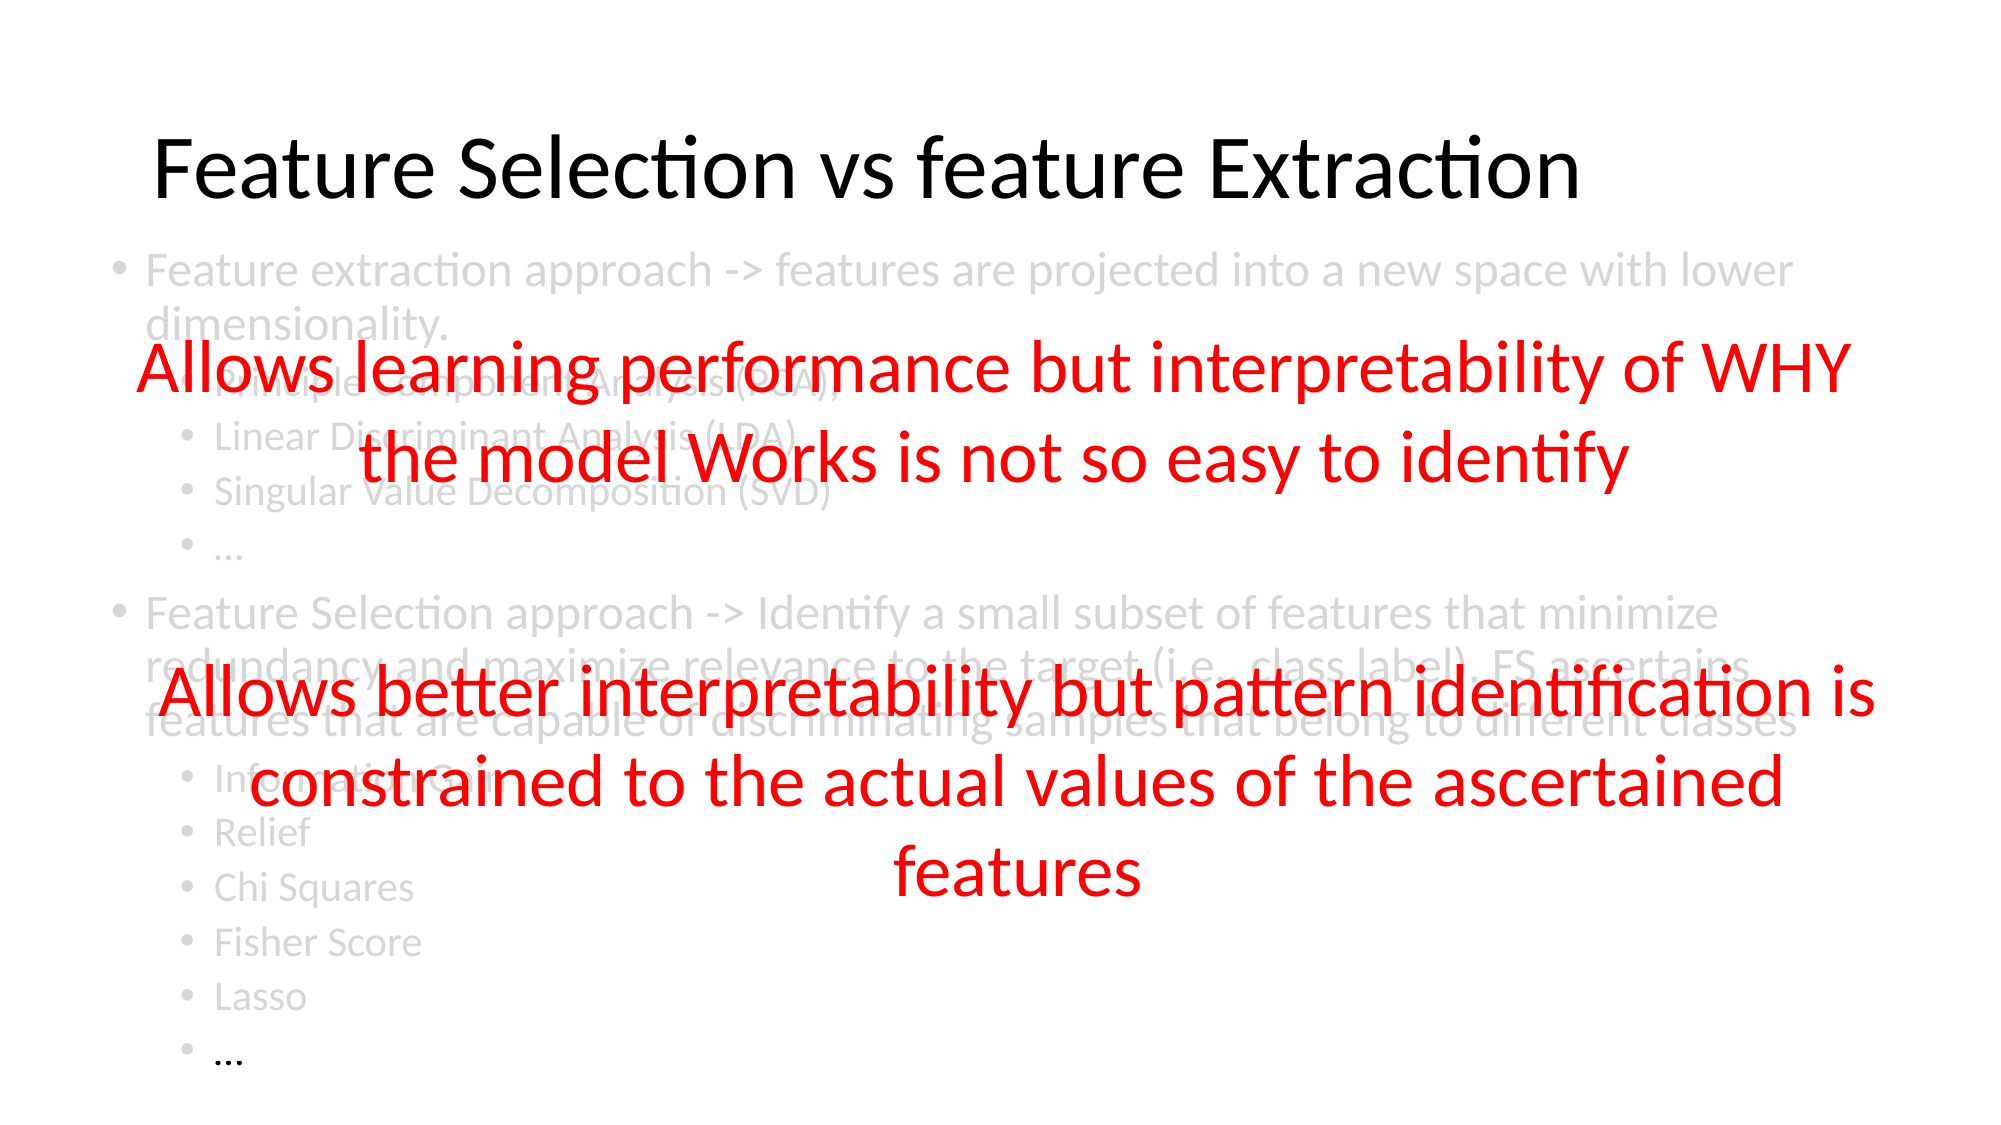

# Feature Selection vs feature Extraction

Feature extraction approach -> features are projected into a new space with lower dimensionality.
Principle Component Analysis (PCA),
Linear Discriminant Analysis (LDA)
Singular Value Decomposition (SVD)
…
Feature Selection approach -> Identify a small subset of features that minimize redundancy and maximize relevance to the target (i.e., class label). FS ascertains features that are capable of discriminating samples that belong to different classes
Information Gain
Relief
Chi Squares
Fisher Score
Lasso
…
Allows learning performance but interpretability of WHY the model Works is not so easy to identify
Allows better interpretability but pattern identification is constrained to the actual values of the ascertained features